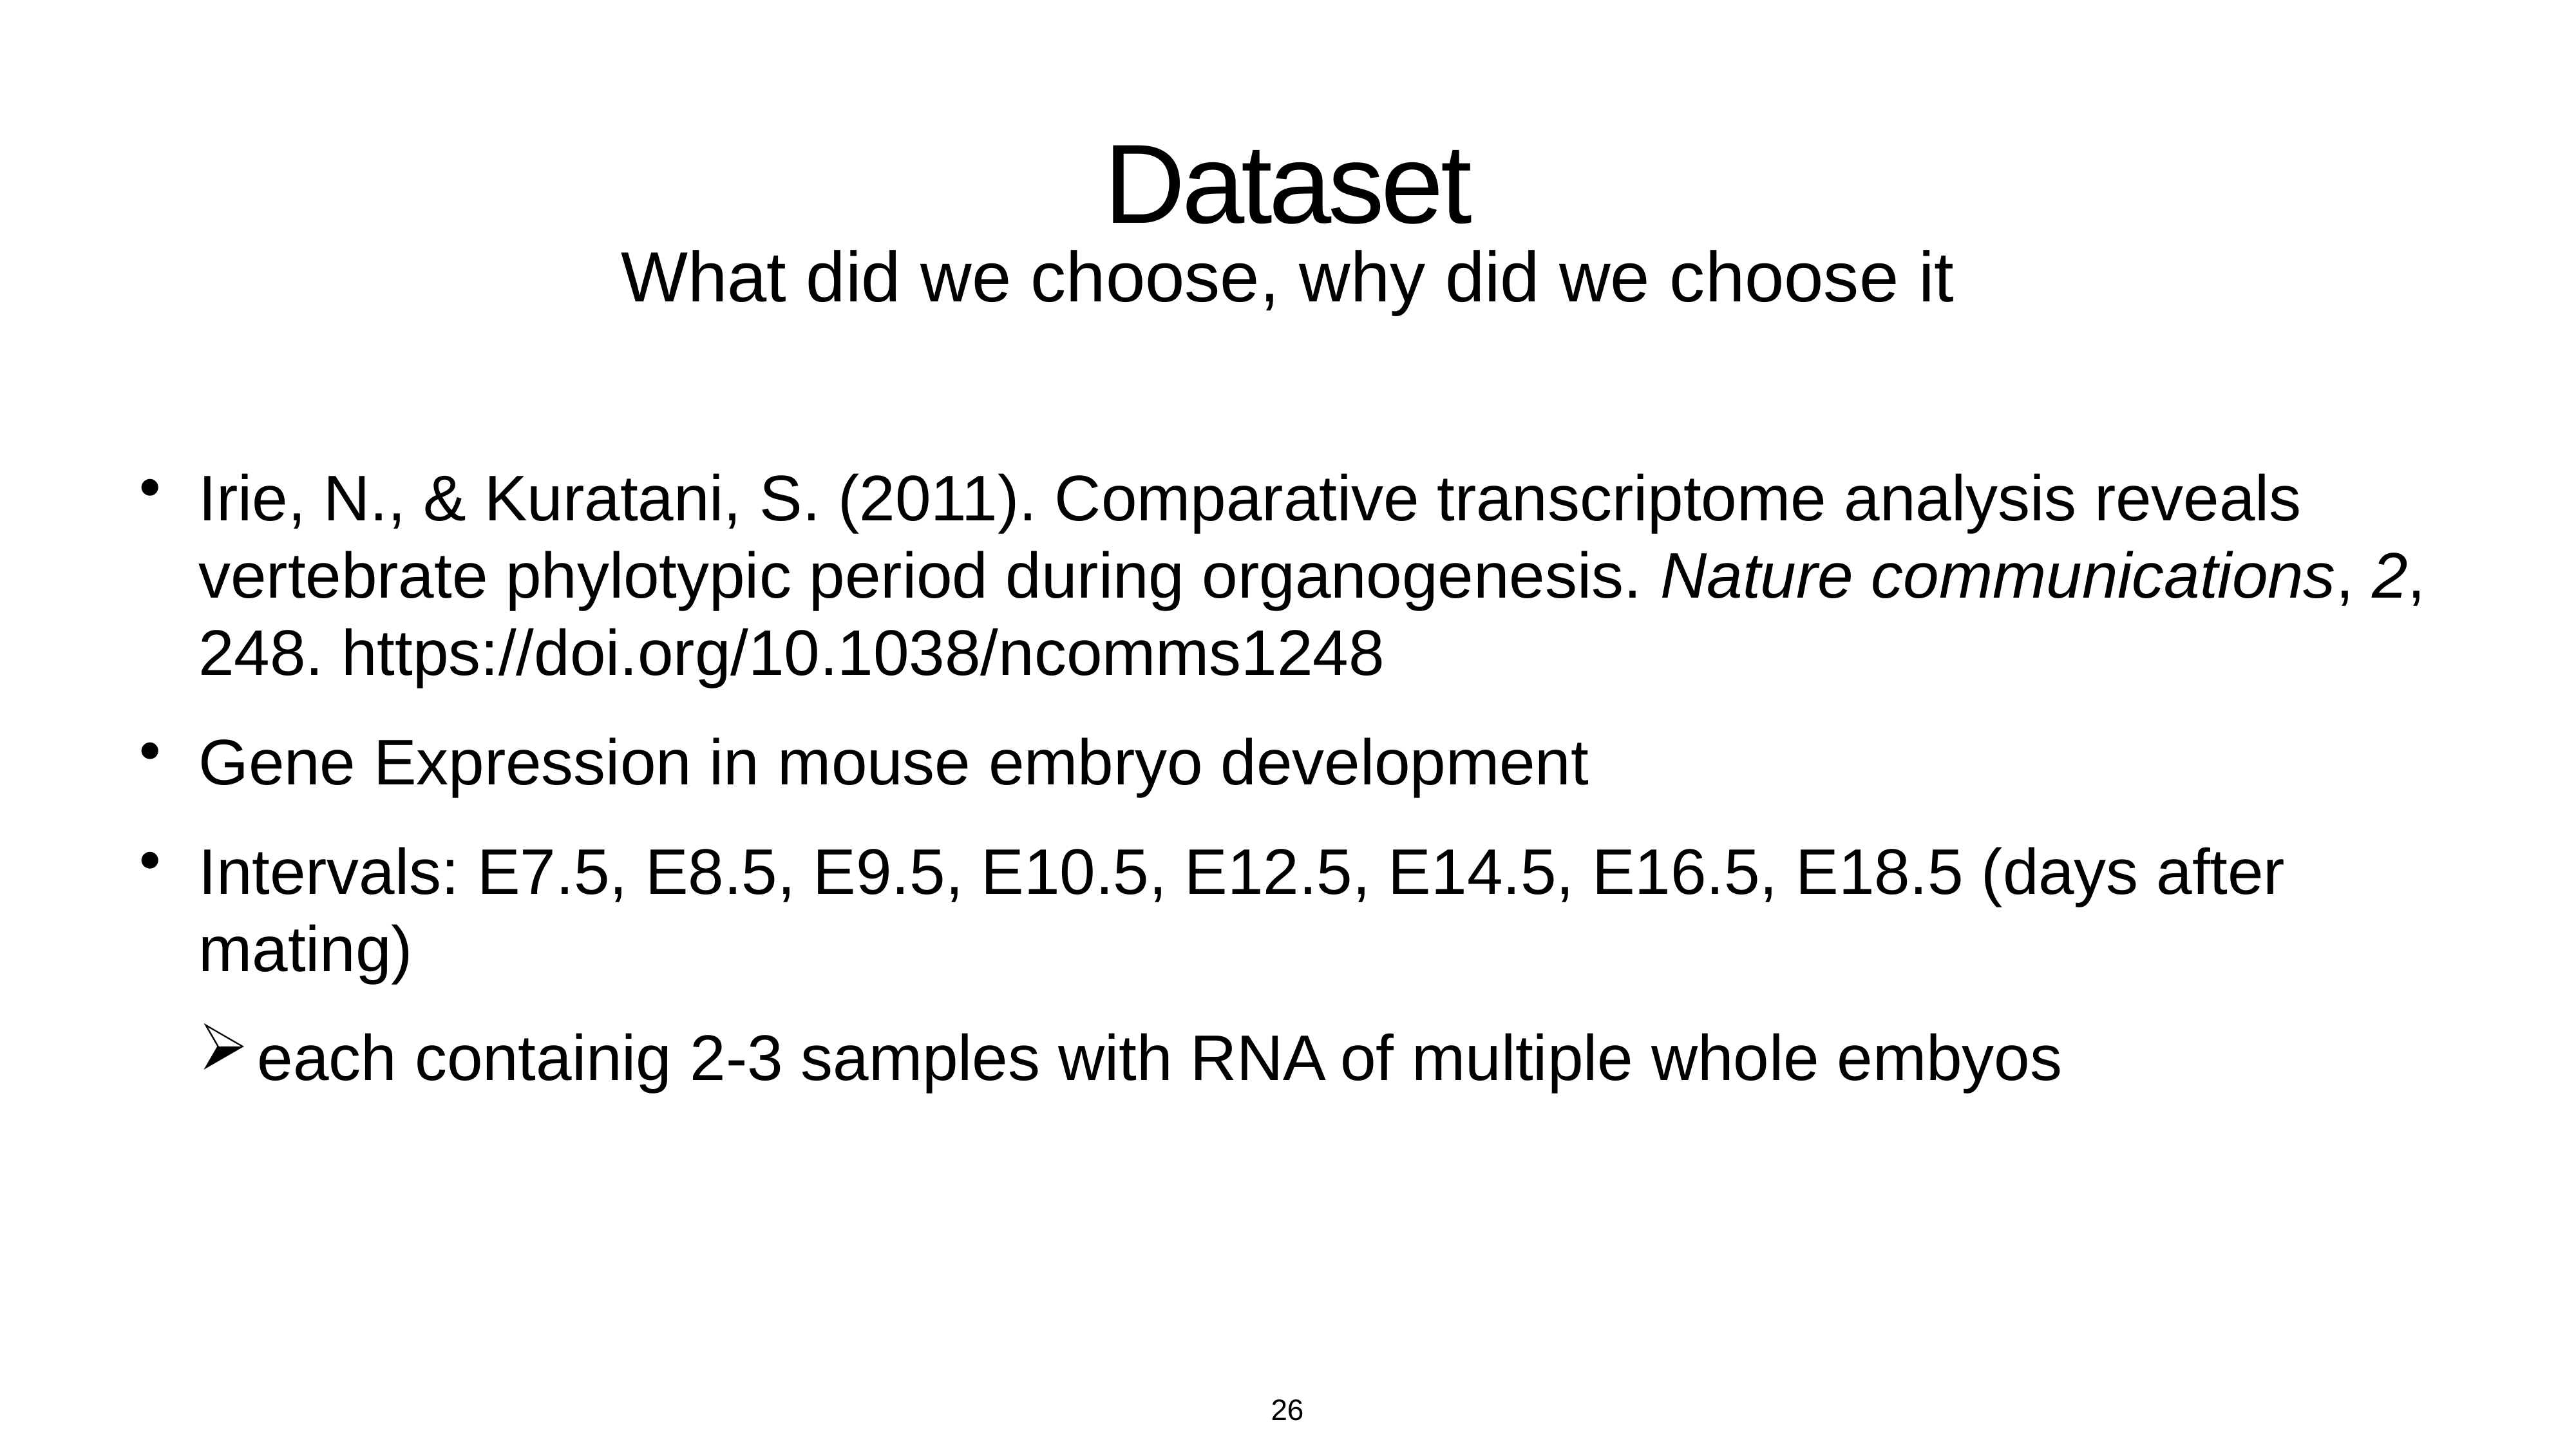

# Dataset
What did we choose, why did we choose it
Irie, N., & Kuratani, S. (2011). Comparative transcriptome analysis reveals vertebrate phylotypic period during organogenesis. Nature communications, 2, 248. https://doi.org/10.1038/ncomms1248
Gene Expression in mouse embryo development
Intervals: E7.5, E8.5, E9.5, E10.5, E12.5, E14.5, E16.5, E18.5 (days after mating)
each containig 2-3 samples with RNA of multiple whole embyos
26